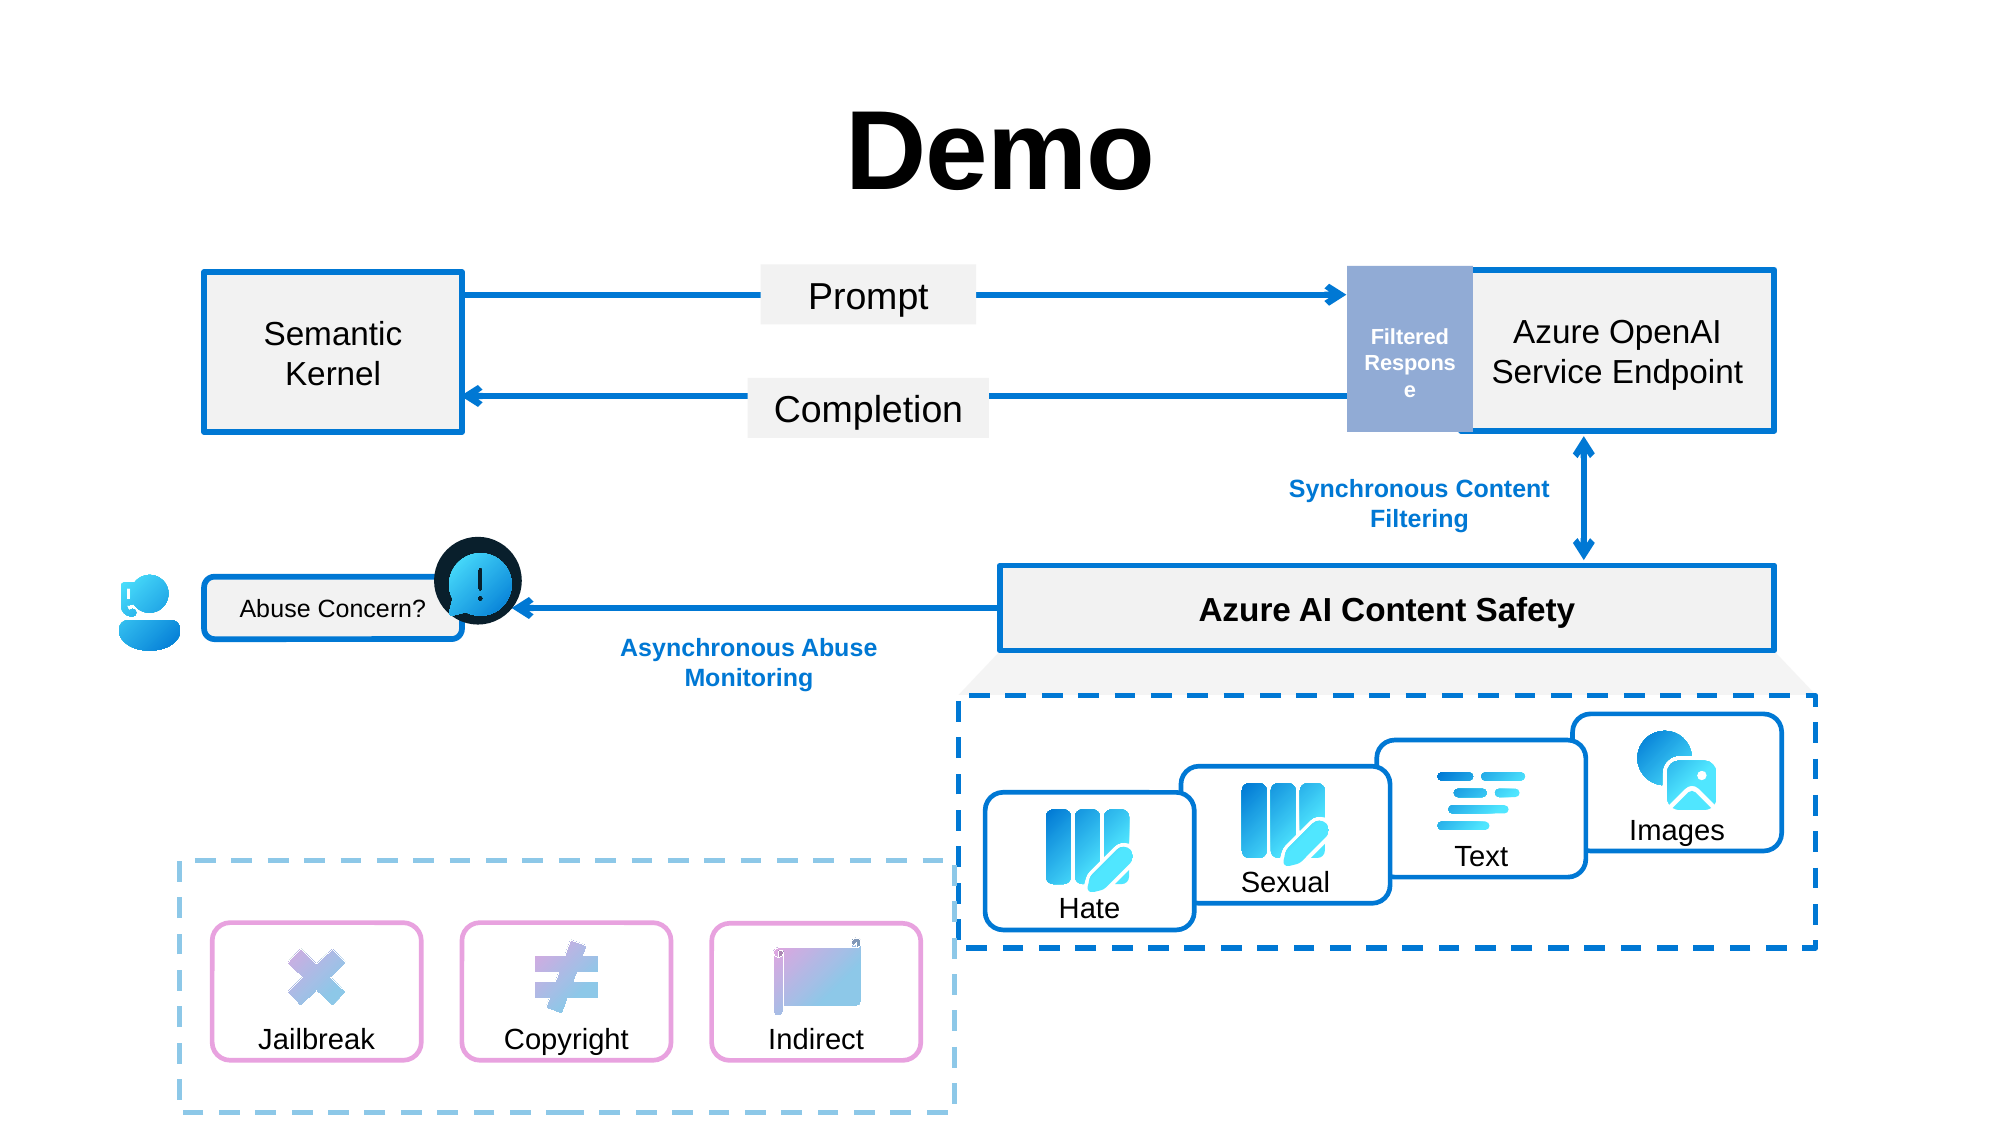

# Demo
Prompt

Azure OpenAI Service Endpoint
Semantic Kernel
Filtered Response
Completion
Filtered Response
Synchronous Content Filtering

Azure AI Content Safety

Abuse Concern?
Asynchronous Abuse Monitoring

Images

Text

Sexual

Hate

Jailbreak

Copyright

Indirect